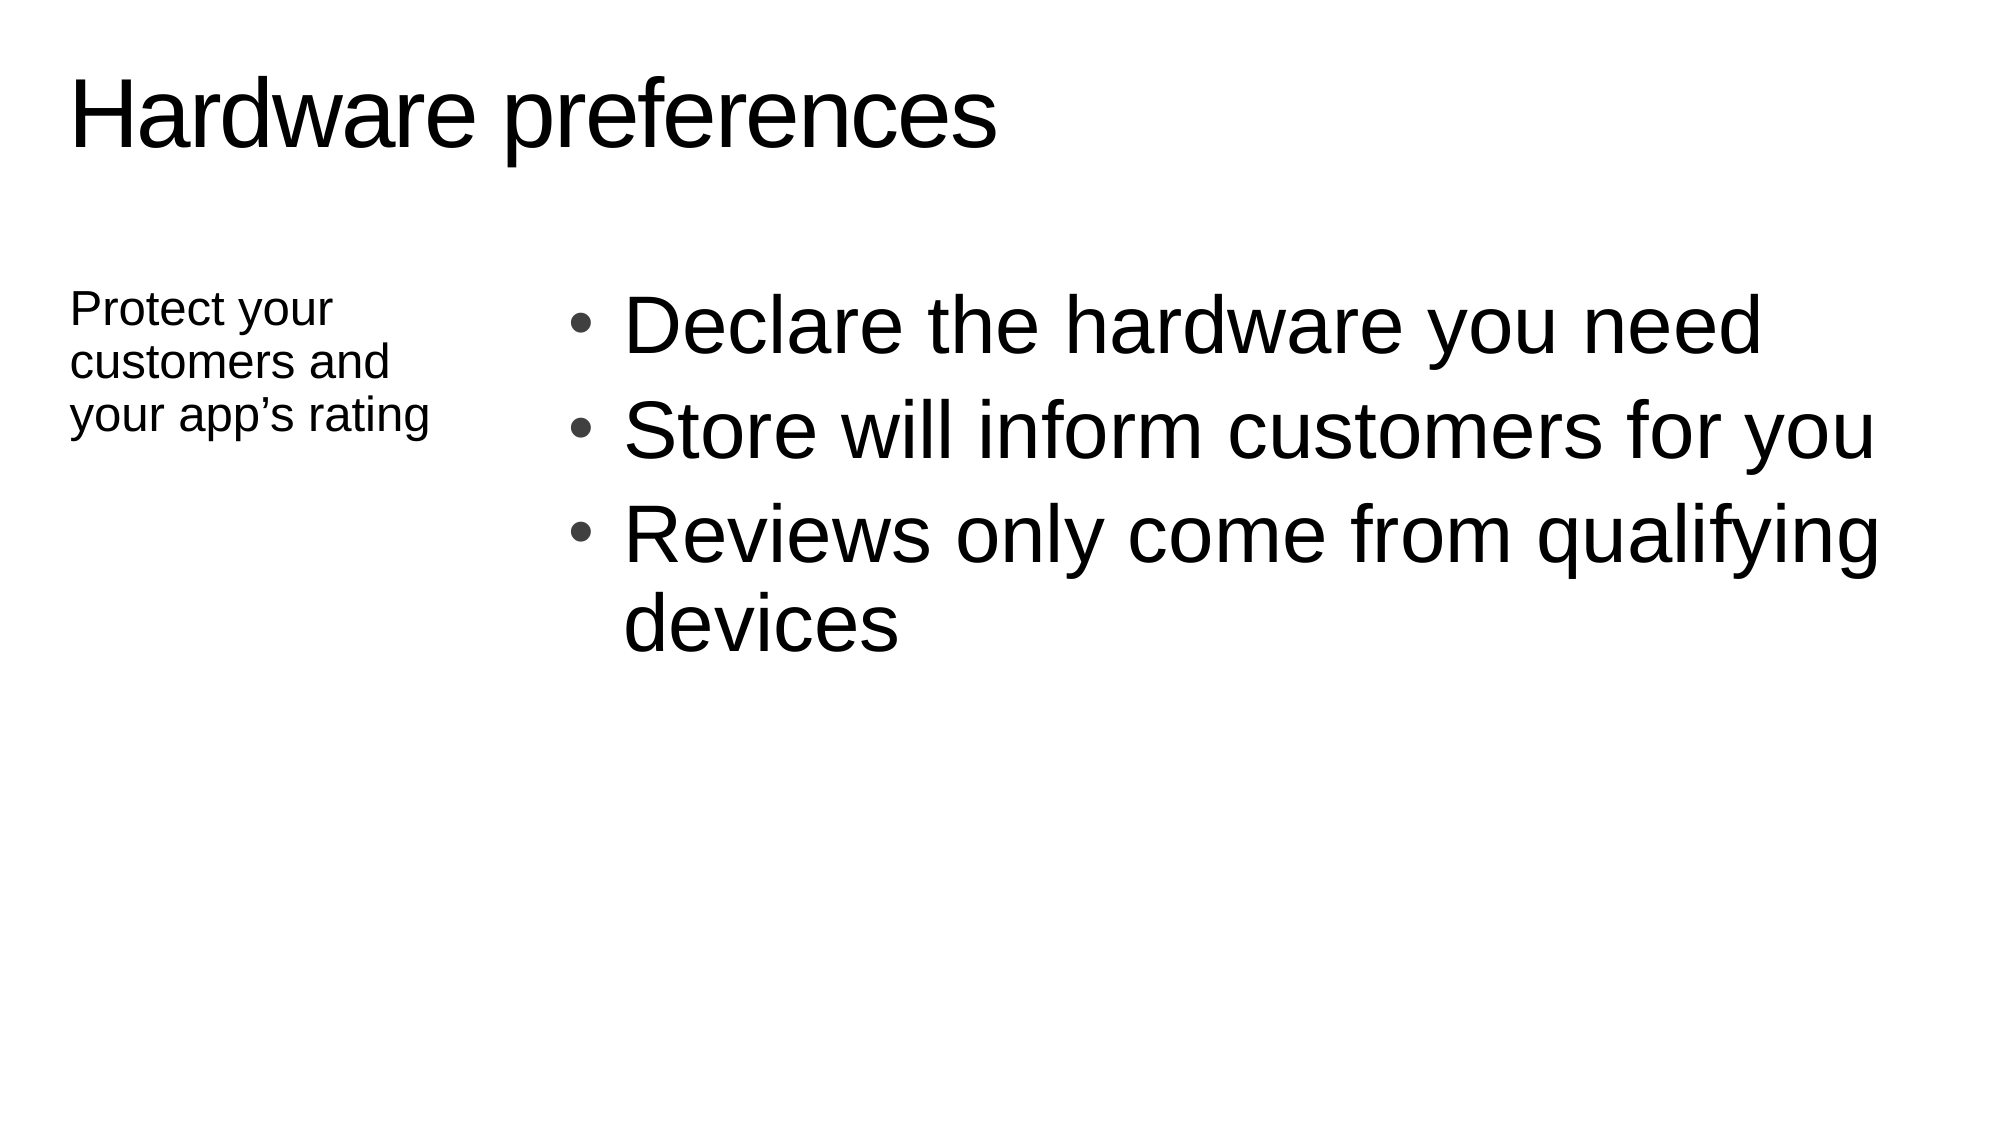

# Hardware preferences
Protect your customers and your app’s rating
Declare the hardware you need
Store will inform customers for you
Reviews only come from qualifying devices